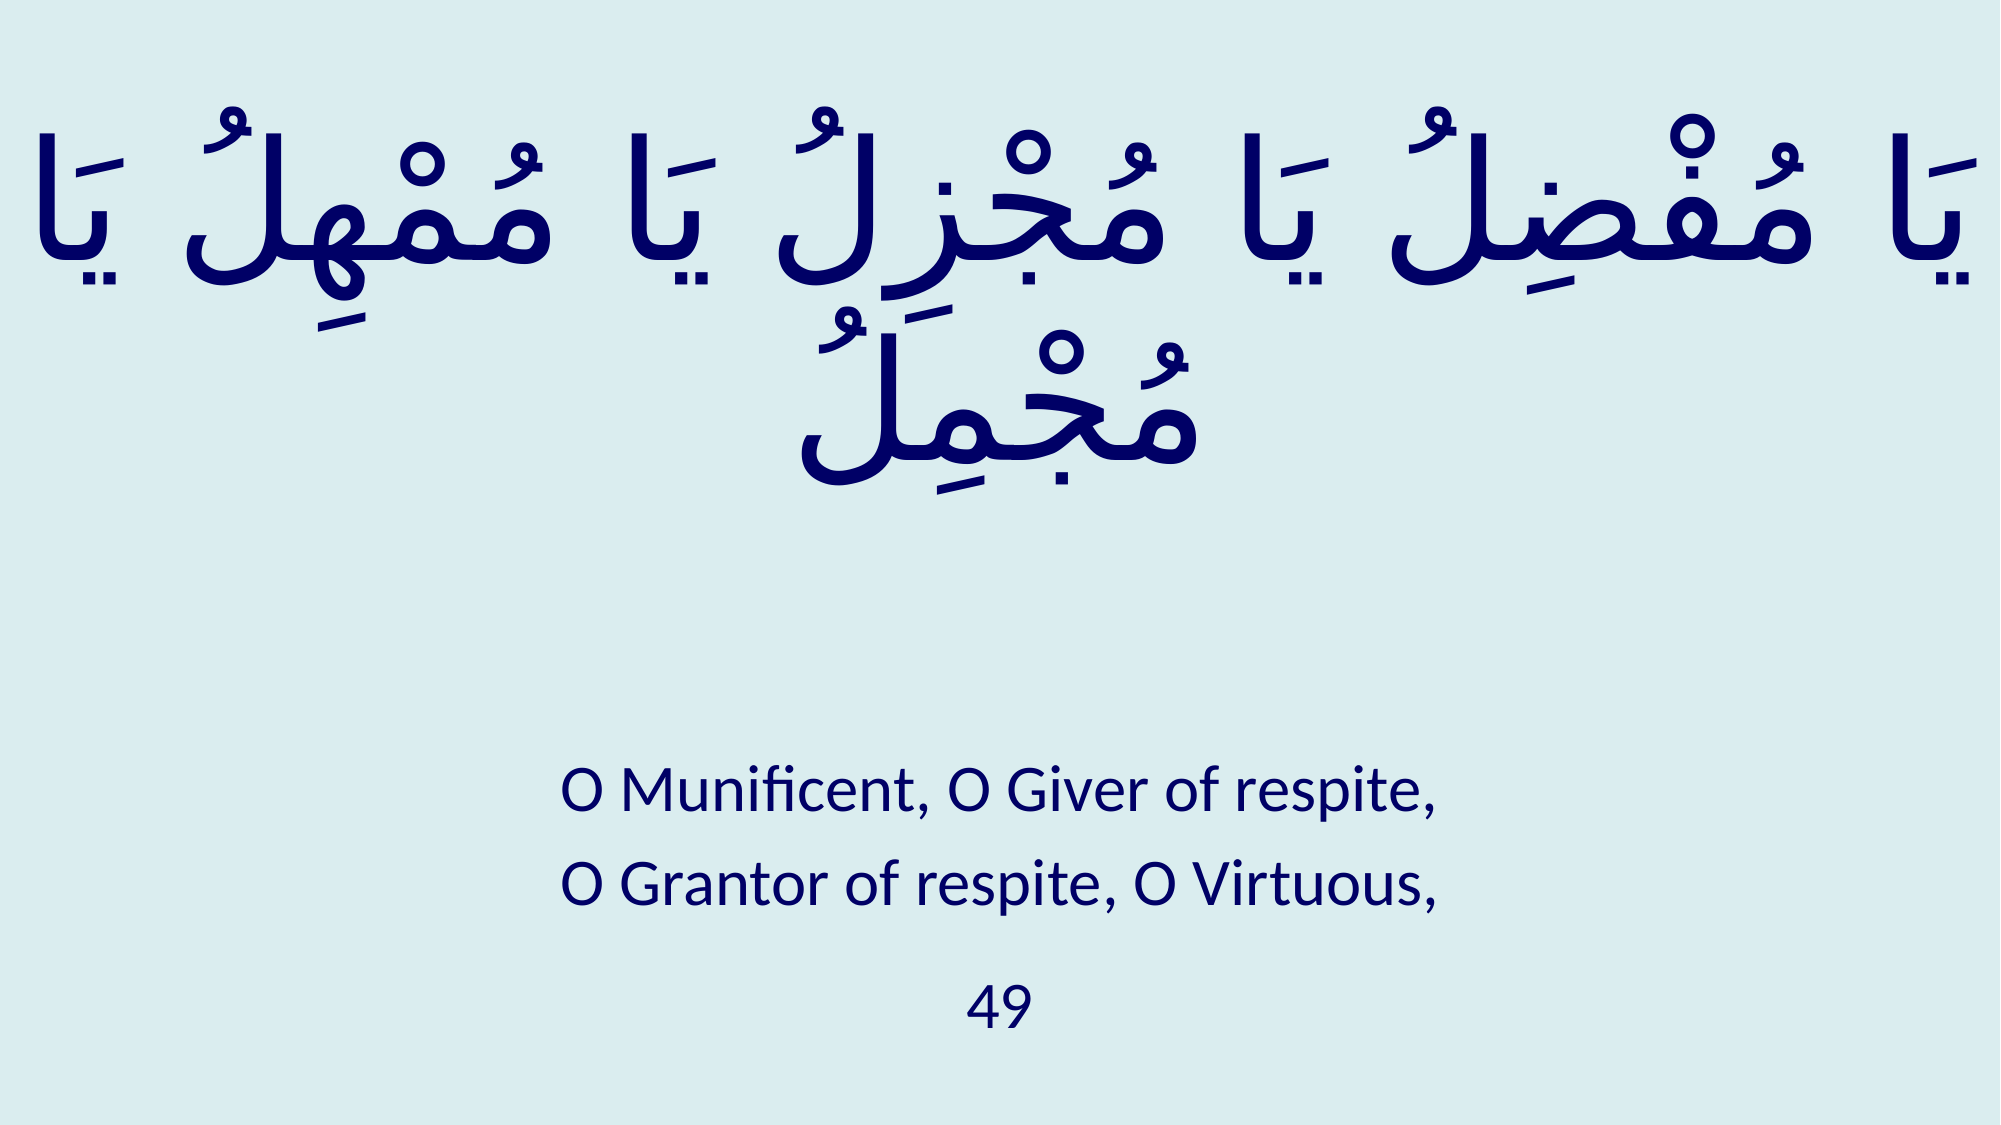

# يَا مُفْضِلُ يَا مُجْزِلُ يَا مُمْهِلُ يَا مُجْمِلُ
O Munificent, O Giver of respite,
O Grantor of respite, O Virtuous,
49